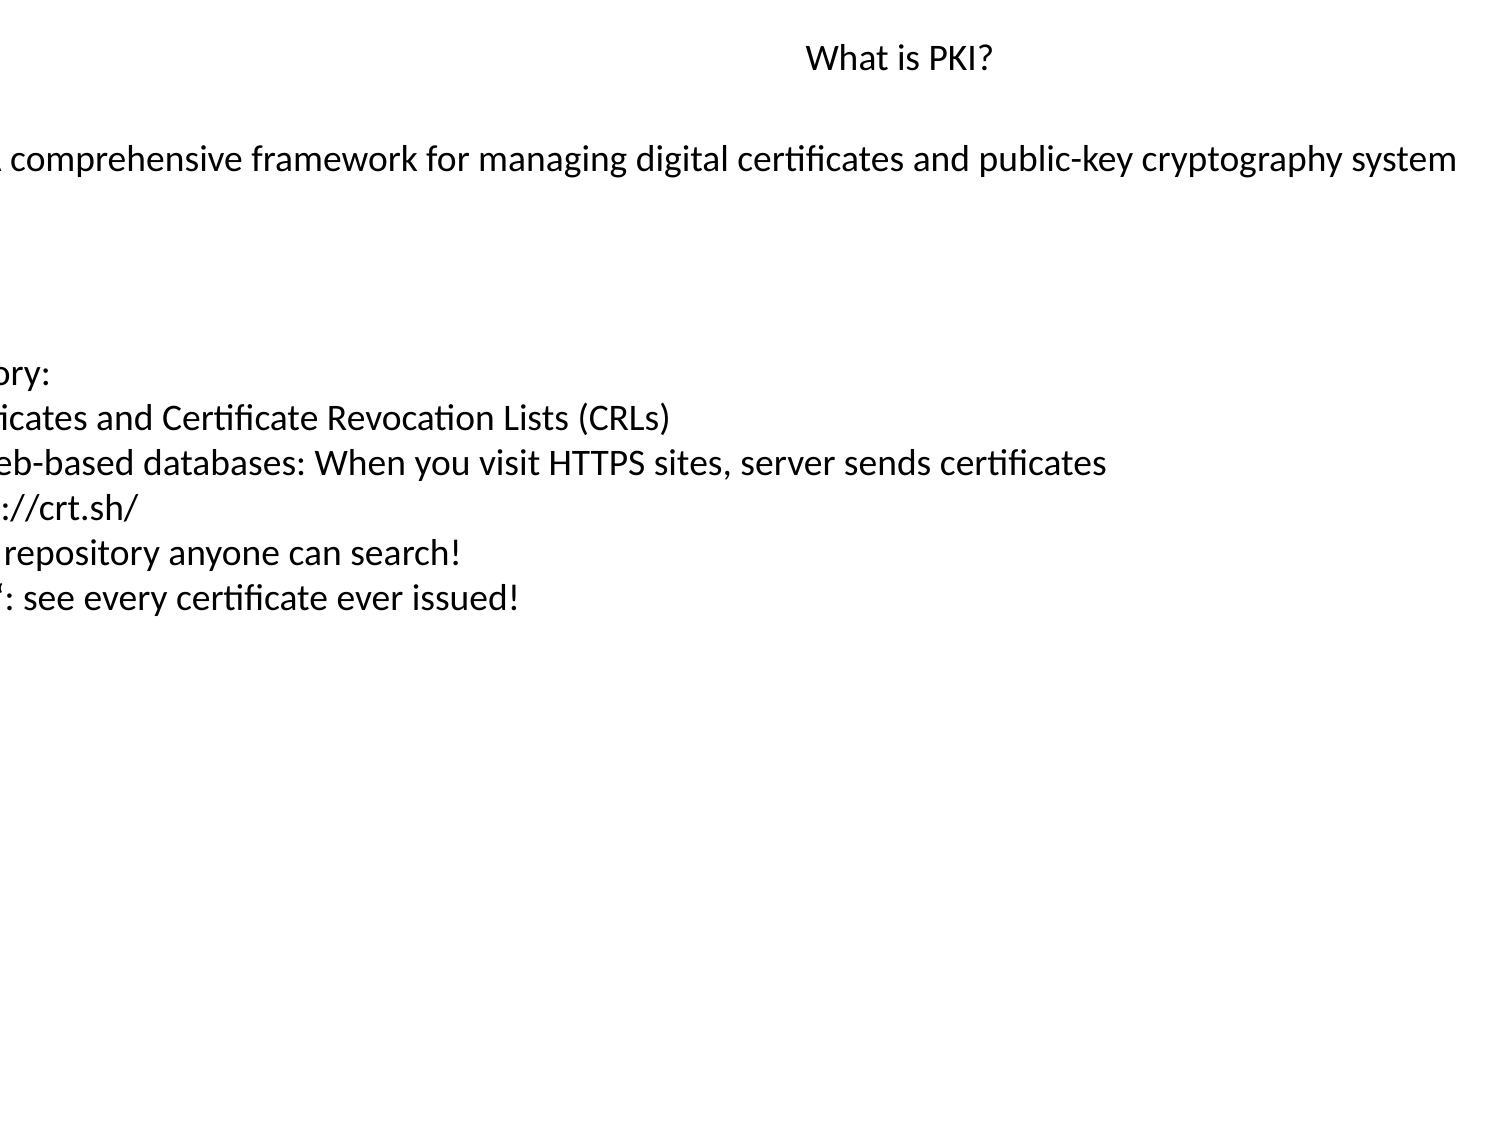

What is PKI?
A comprehensive framework for managing digital certificates and public-key cryptography system
Certificate Repository:
Stores issued certificates and Certificate Revocation Lists (CRLs)
Implemented as web-based databases: When you visit HTTPS sites, server sends certificates
Try this page: https://crt.sh/
A public certificate repository anyone can search!
Search "msoe.edu“: see every certificate ever issued!